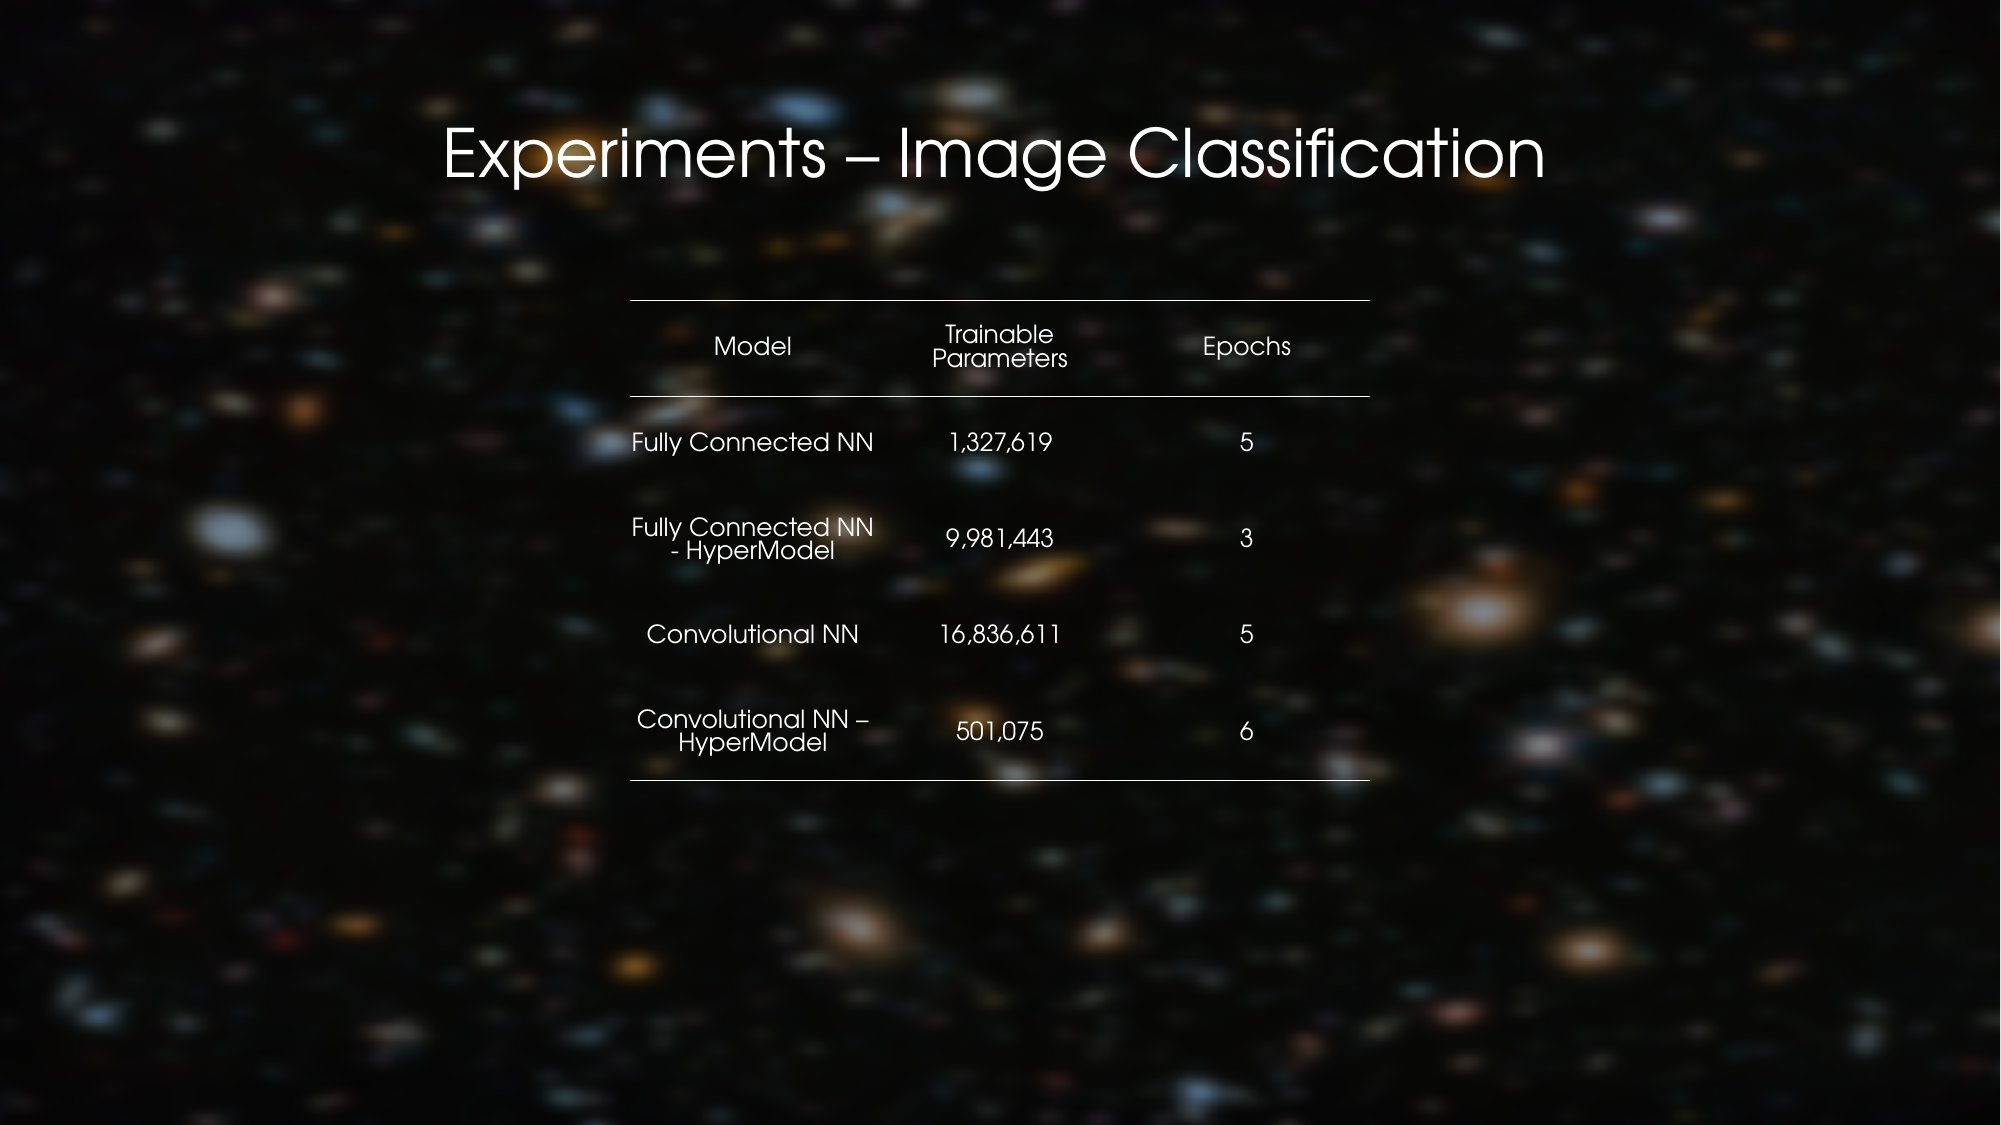

# Experiments – Image Classification
| Model | Trainable Parameters | Epochs |
| --- | --- | --- |
| Fully Connected NN | 1,327,619 | 5 |
| Fully Connected NN - HyperModel | 9,981,443 | 3 |
| Convolutional NN | 16,836,611 | 5 |
| Convolutional NN – HyperModel | 501,075 | 6 |